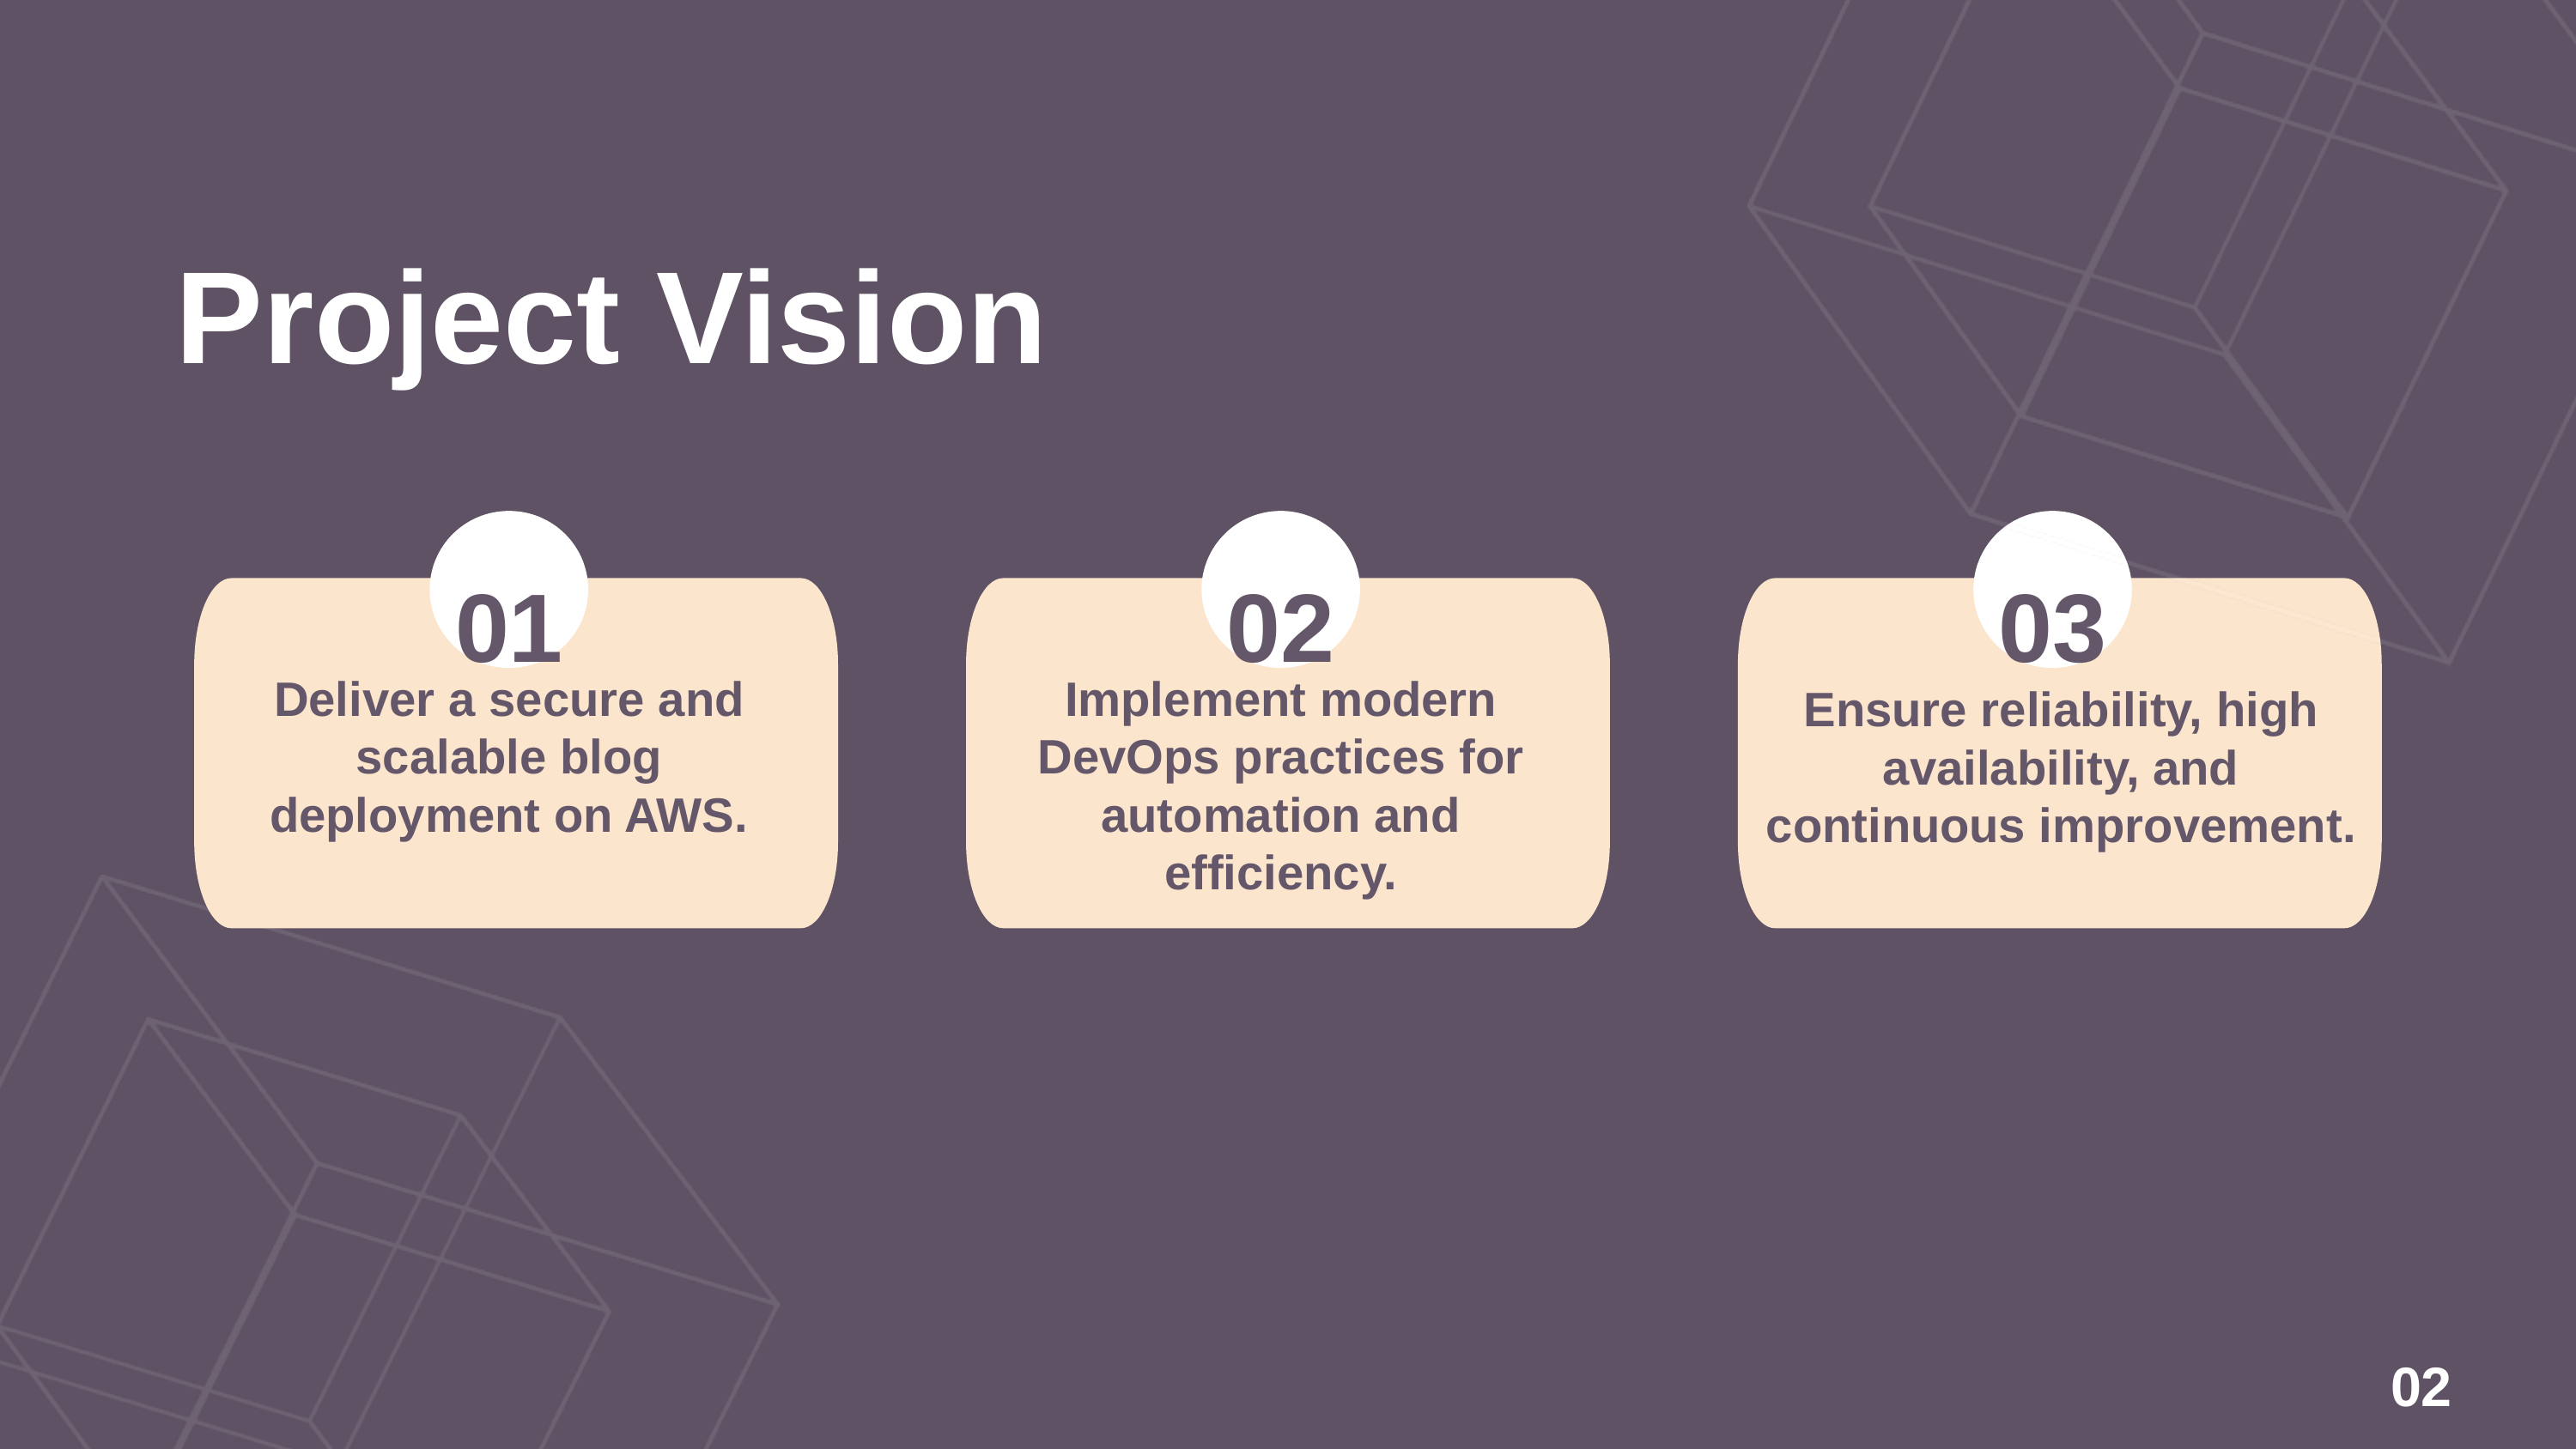

Project Vision

01
02
03

Deliver a secure and scalable blog deployment on AWS.
Implement modern DevOps practices for automation and efficiency.
Ensure reliability, high availability, and continuous improvement.

02